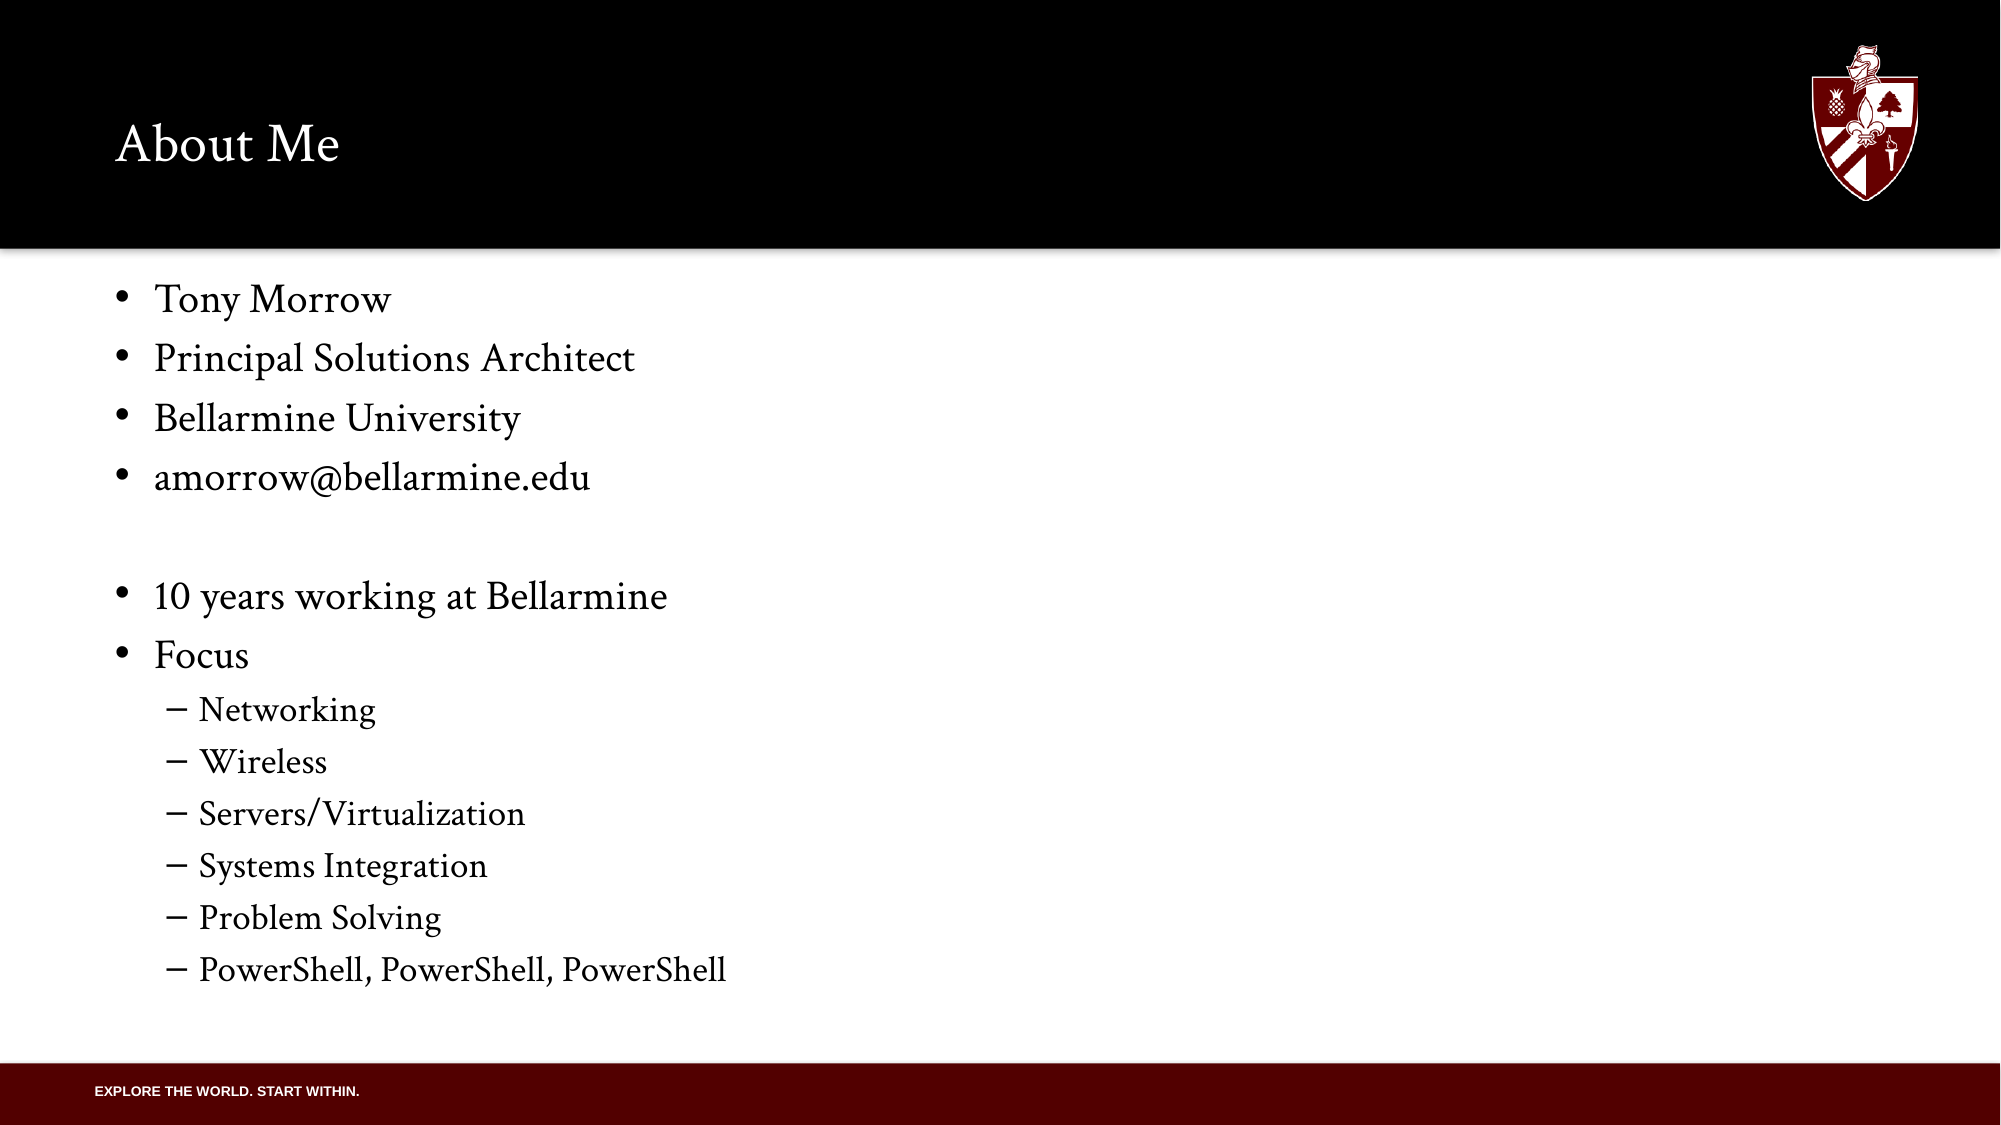

# About Me
Tony Morrow
Principal Solutions Architect
Bellarmine University
amorrow@bellarmine.edu

10 years working at Bellarmine
Focus
Networking
Wireless
Servers/Virtualization
Systems Integration
Problem Solving
PowerShell, PowerShell, PowerShell